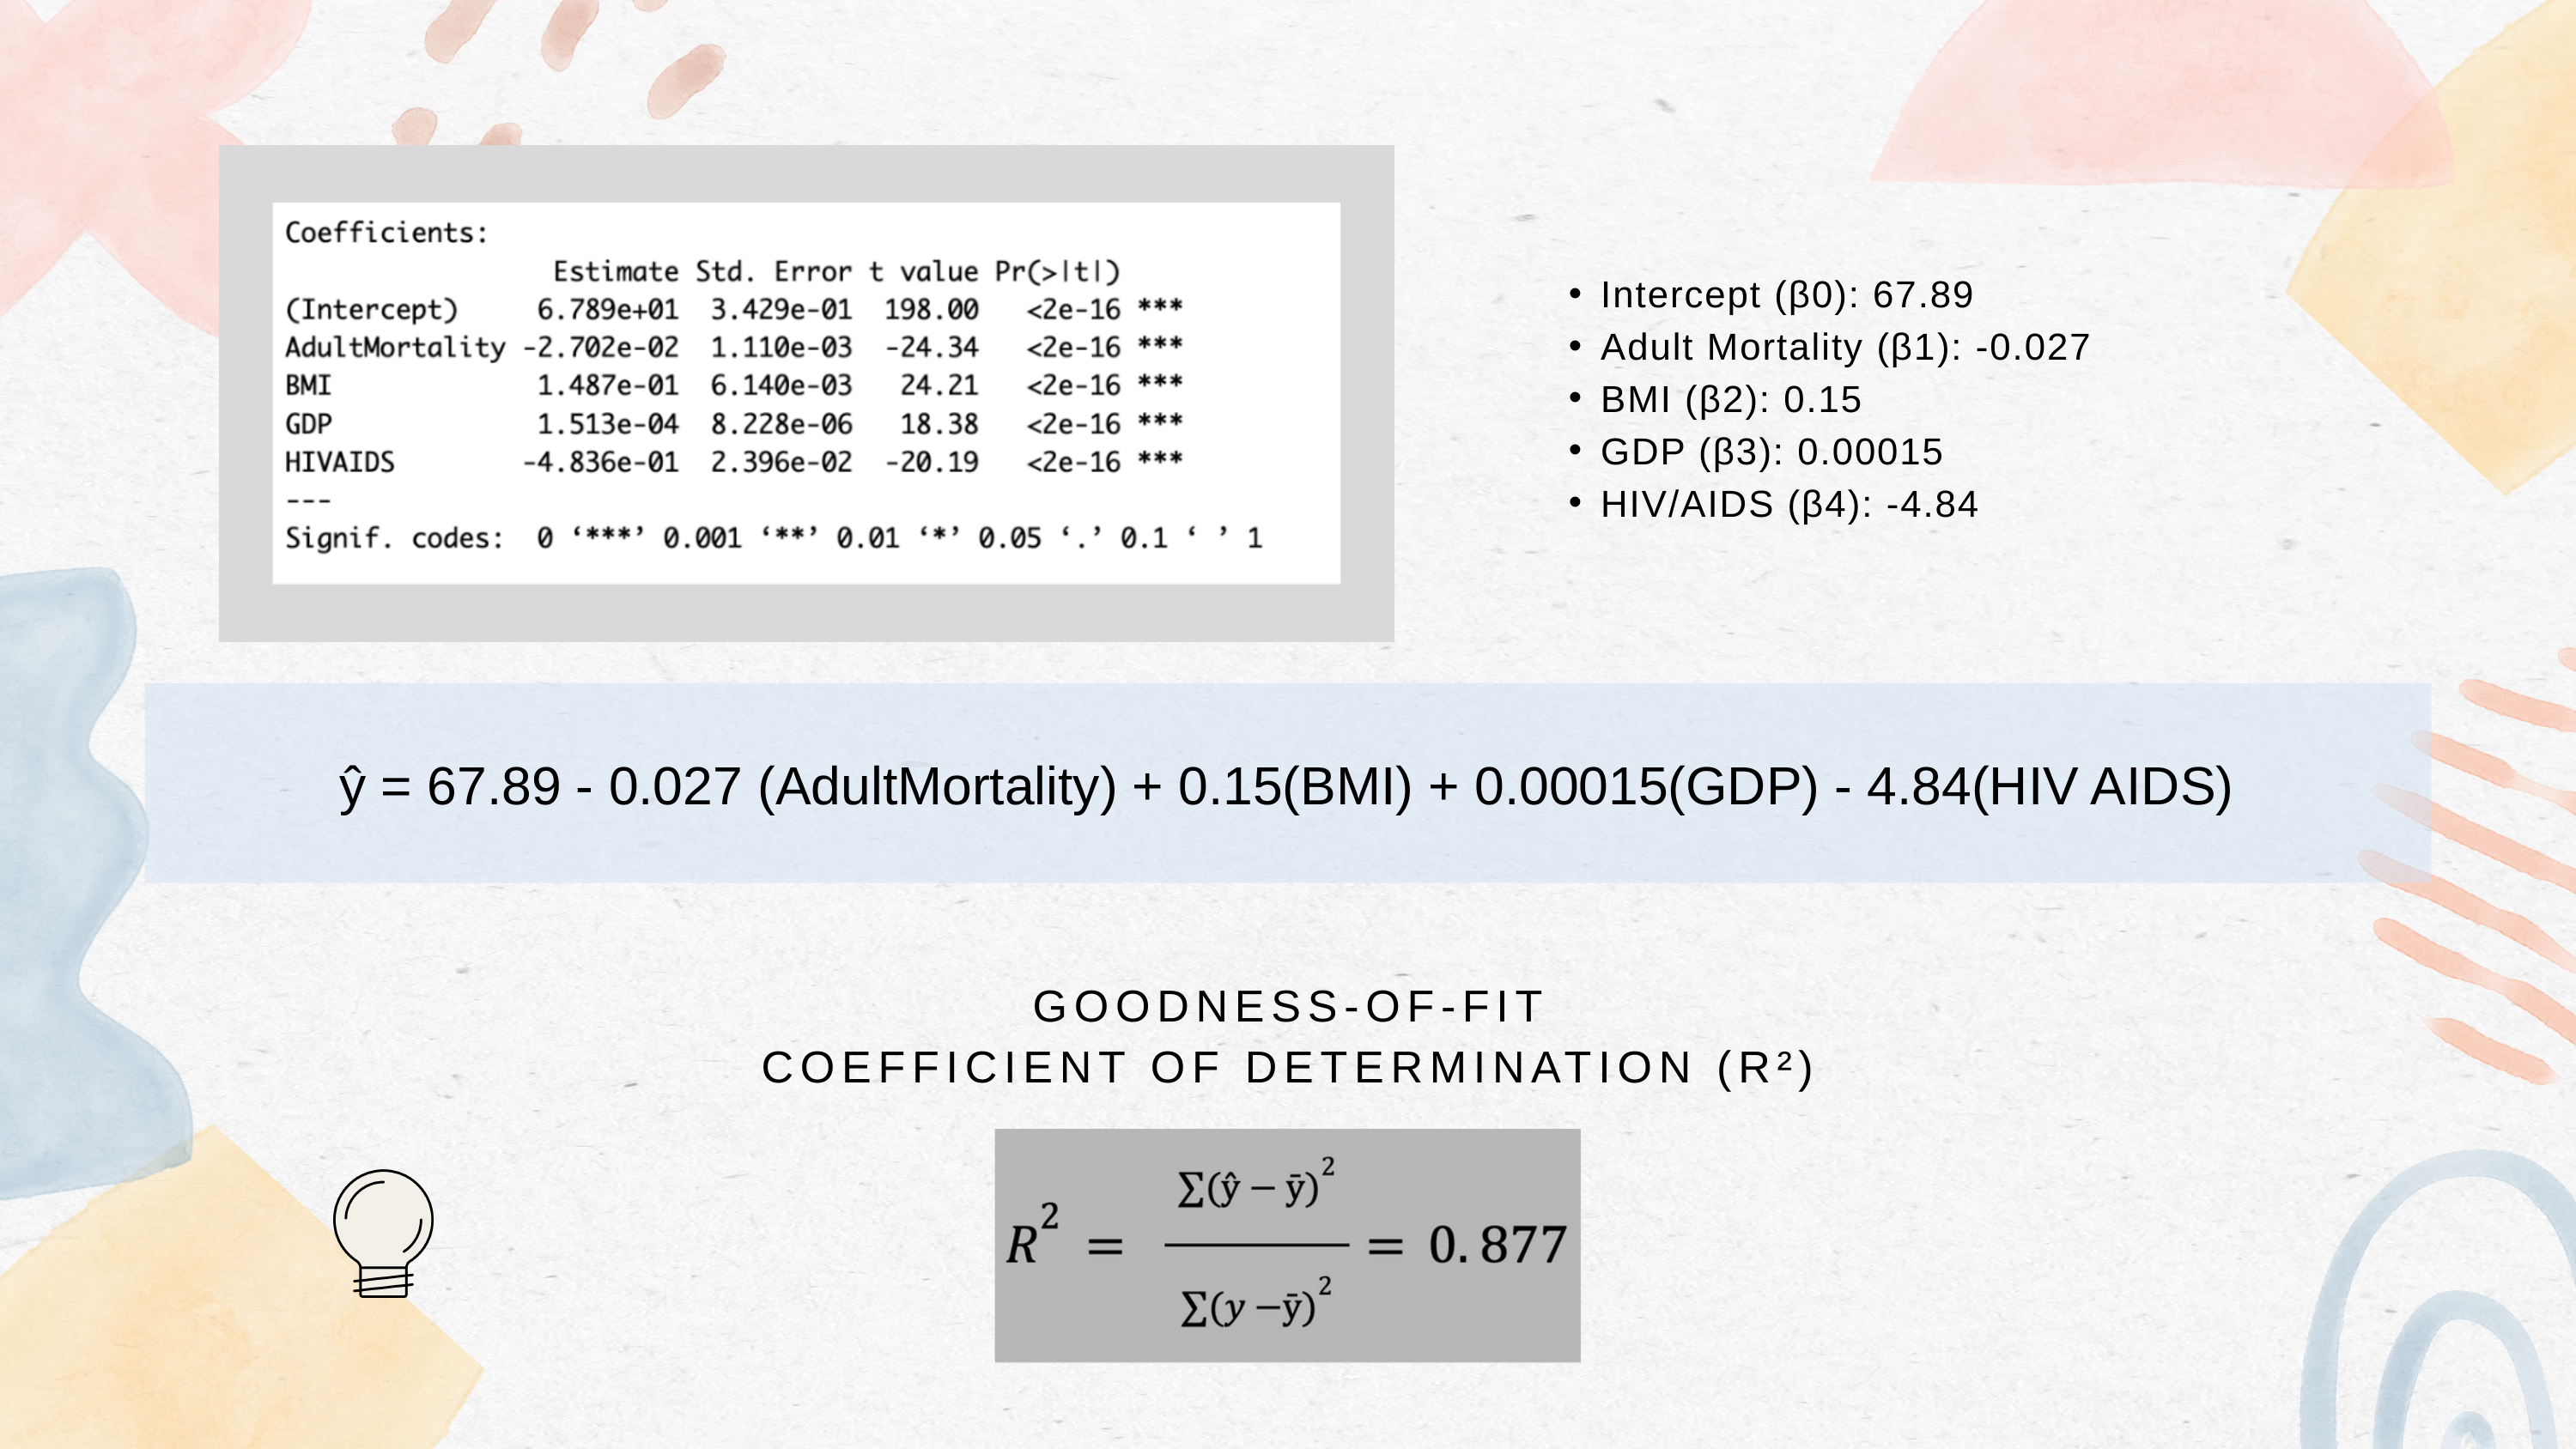

Intercept (β0): 67.89
Adult Mortality (β1​): -0.027
BMI (β2​): 0.15
GDP (β3​): 0.00015
HIV/AIDS (β4​): -4.84

ŷ = 67.89 - 0.027 (AdultMortality) + 0.15(BMI) + 0.00015(GDP) - 4.84(HIV AIDS)
GOODNESS-OF-FIT
COEFFICIENT OF DETERMINATION (R²)